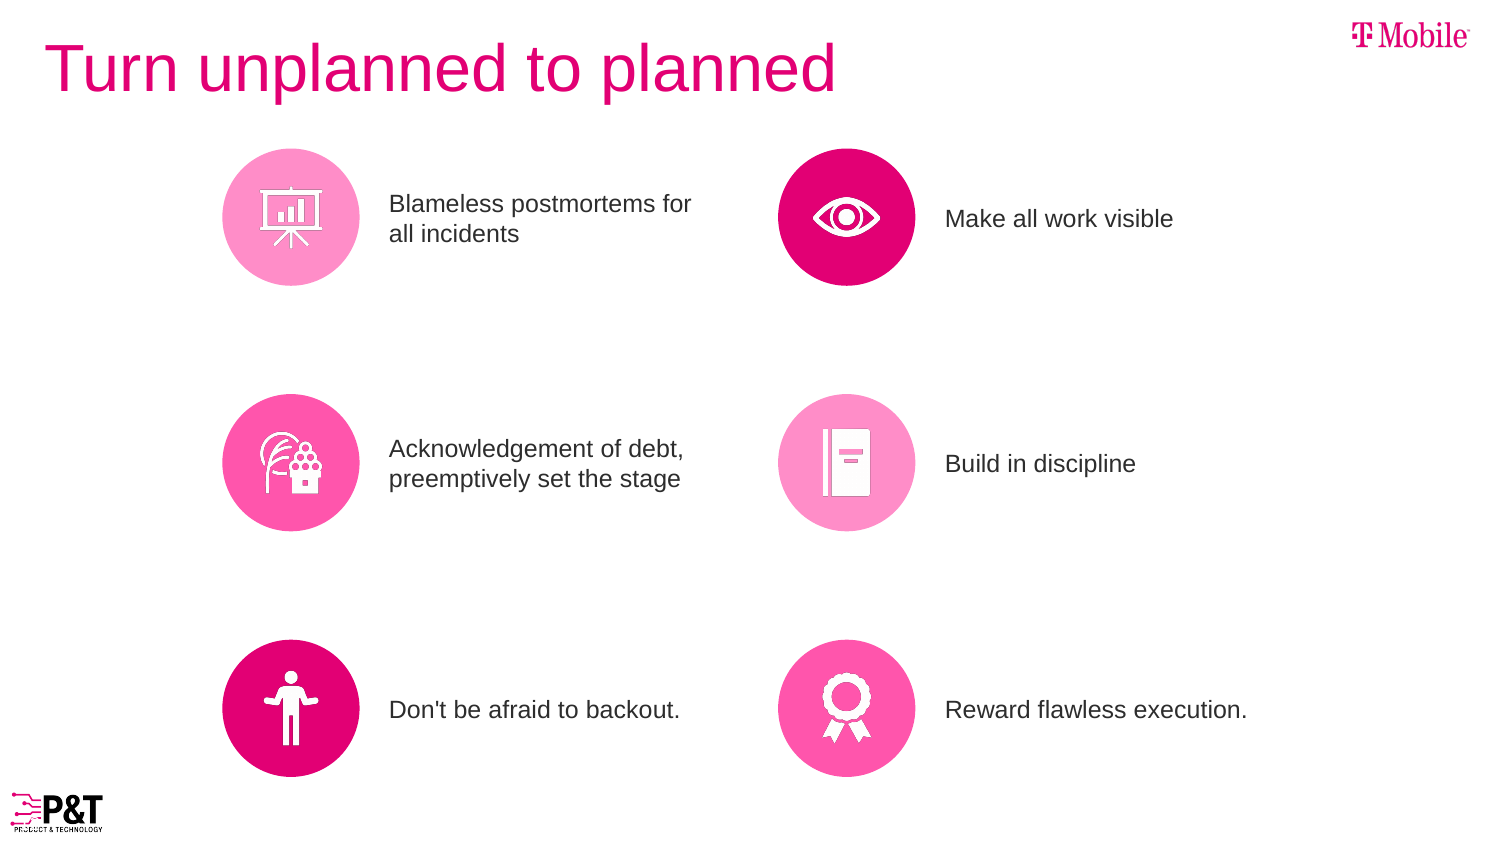

# Turn unplanned to planned
Blameless postmortems for all incidents
Make all work visible
Acknowledgement of debt, preemptively set the stage
Build in discipline
Don't be afraid to backout.
Reward flawless execution.